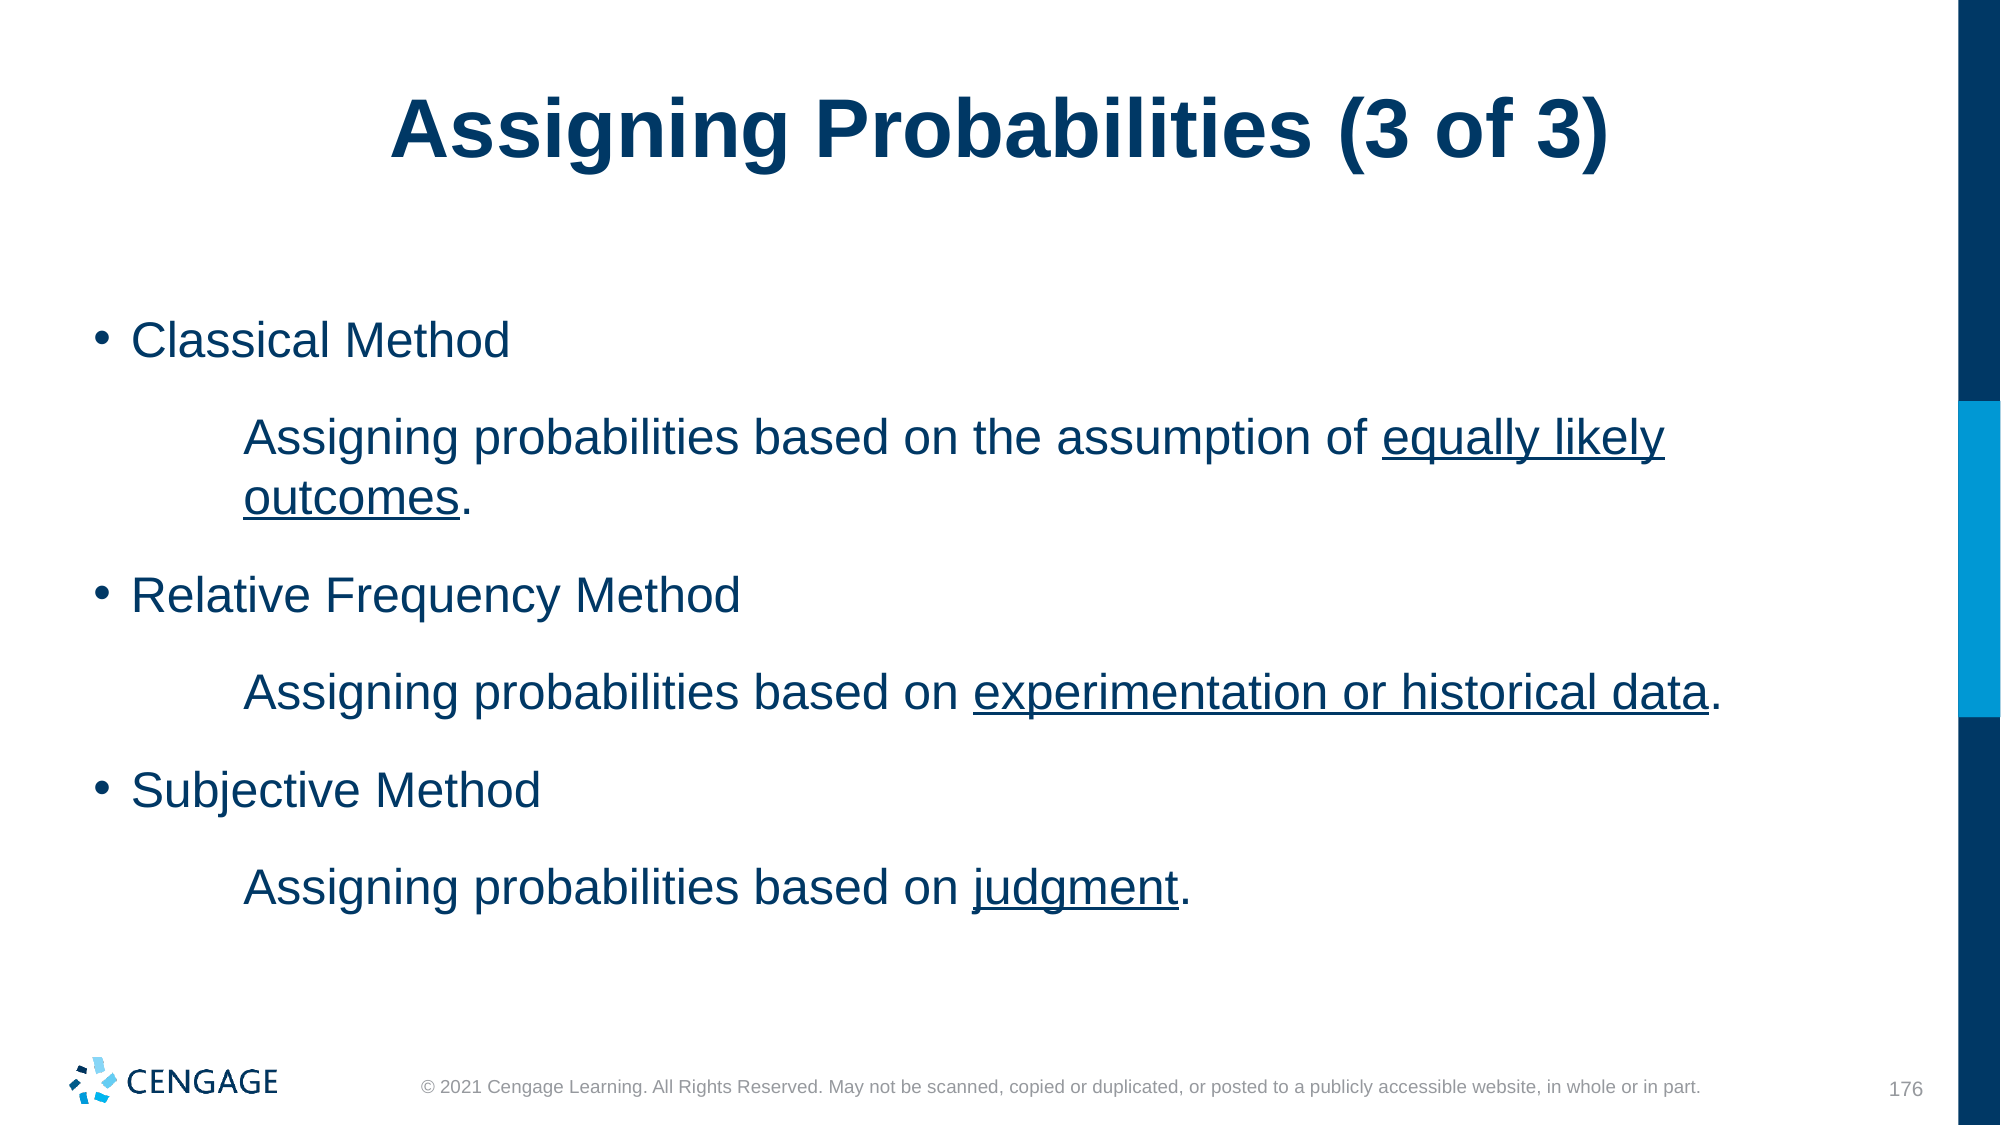

# Assigning Probabilities (3 of 3)
Classical Method
Assigning probabilities based on the assumption of equally likely outcomes.
Relative Frequency Method
Assigning probabilities based on experimentation or historical data.
Subjective Method
Assigning probabilities based on judgment.